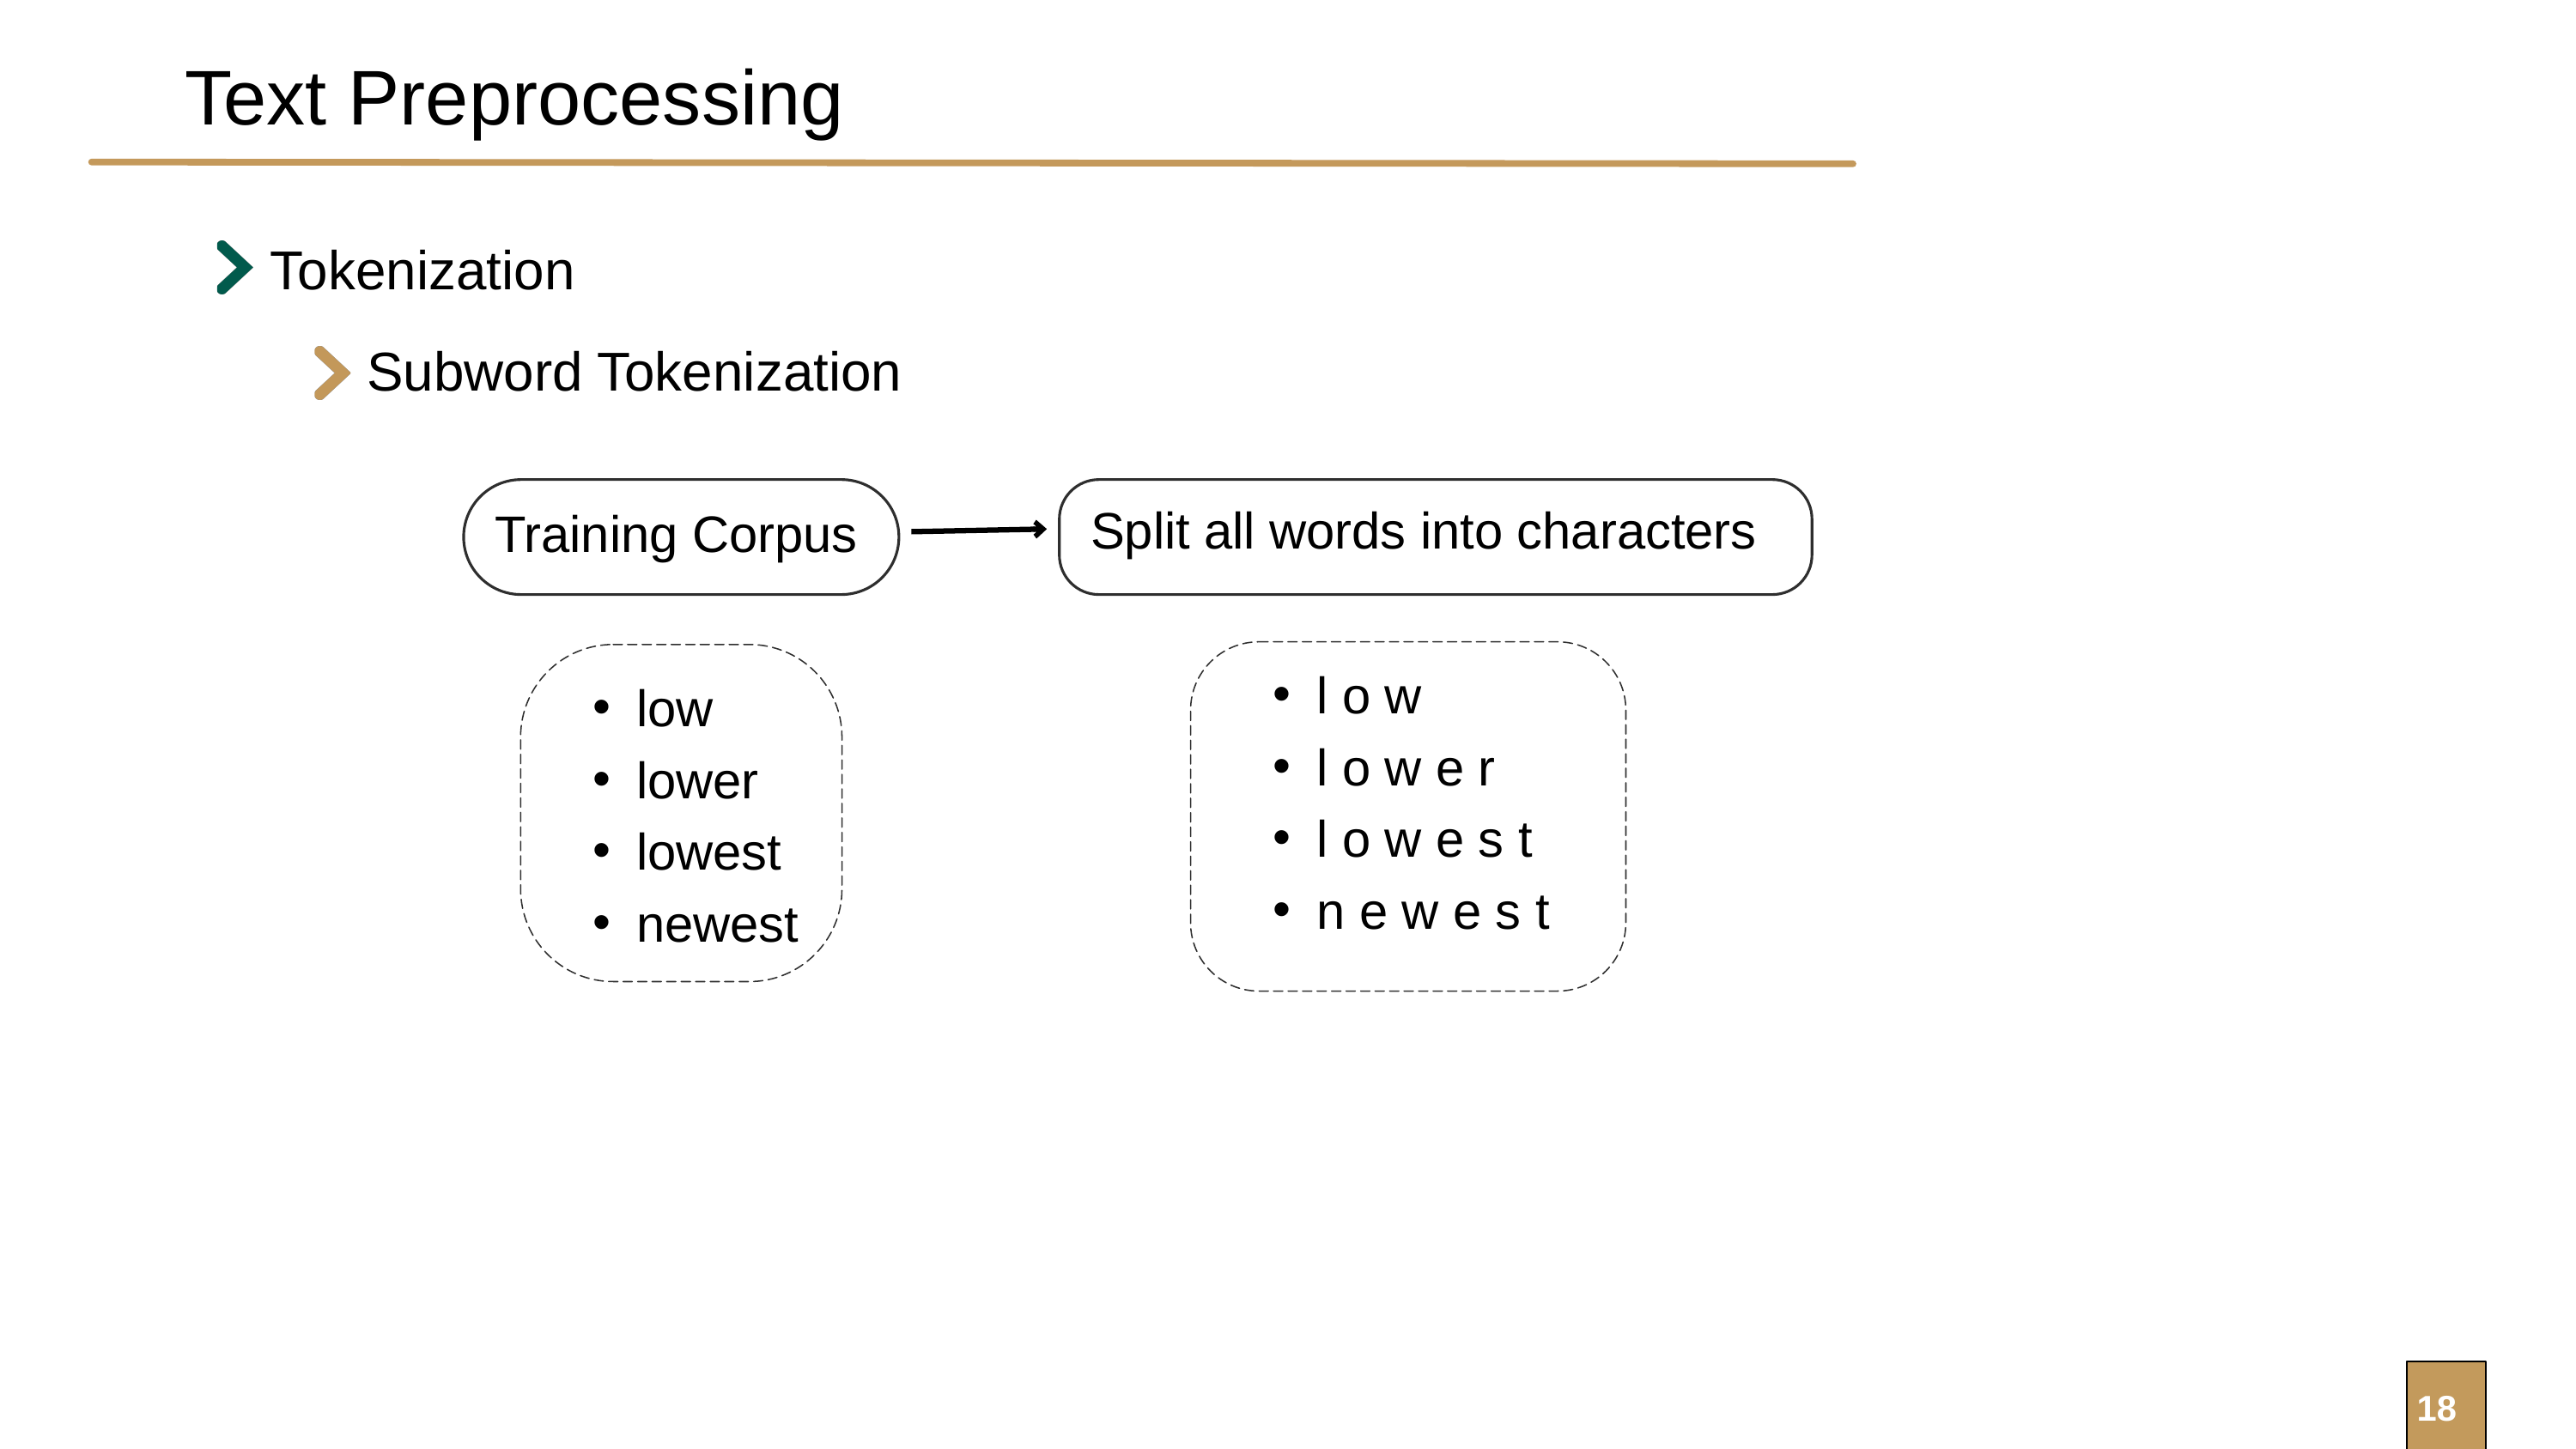

Text Preprocessing

Tokenization

Subword Tokenization

Split all words into characters
Training Corpus

l o w
l o w e r
l o w e s t
n e w e s t

low
lower
lowest
newest

18